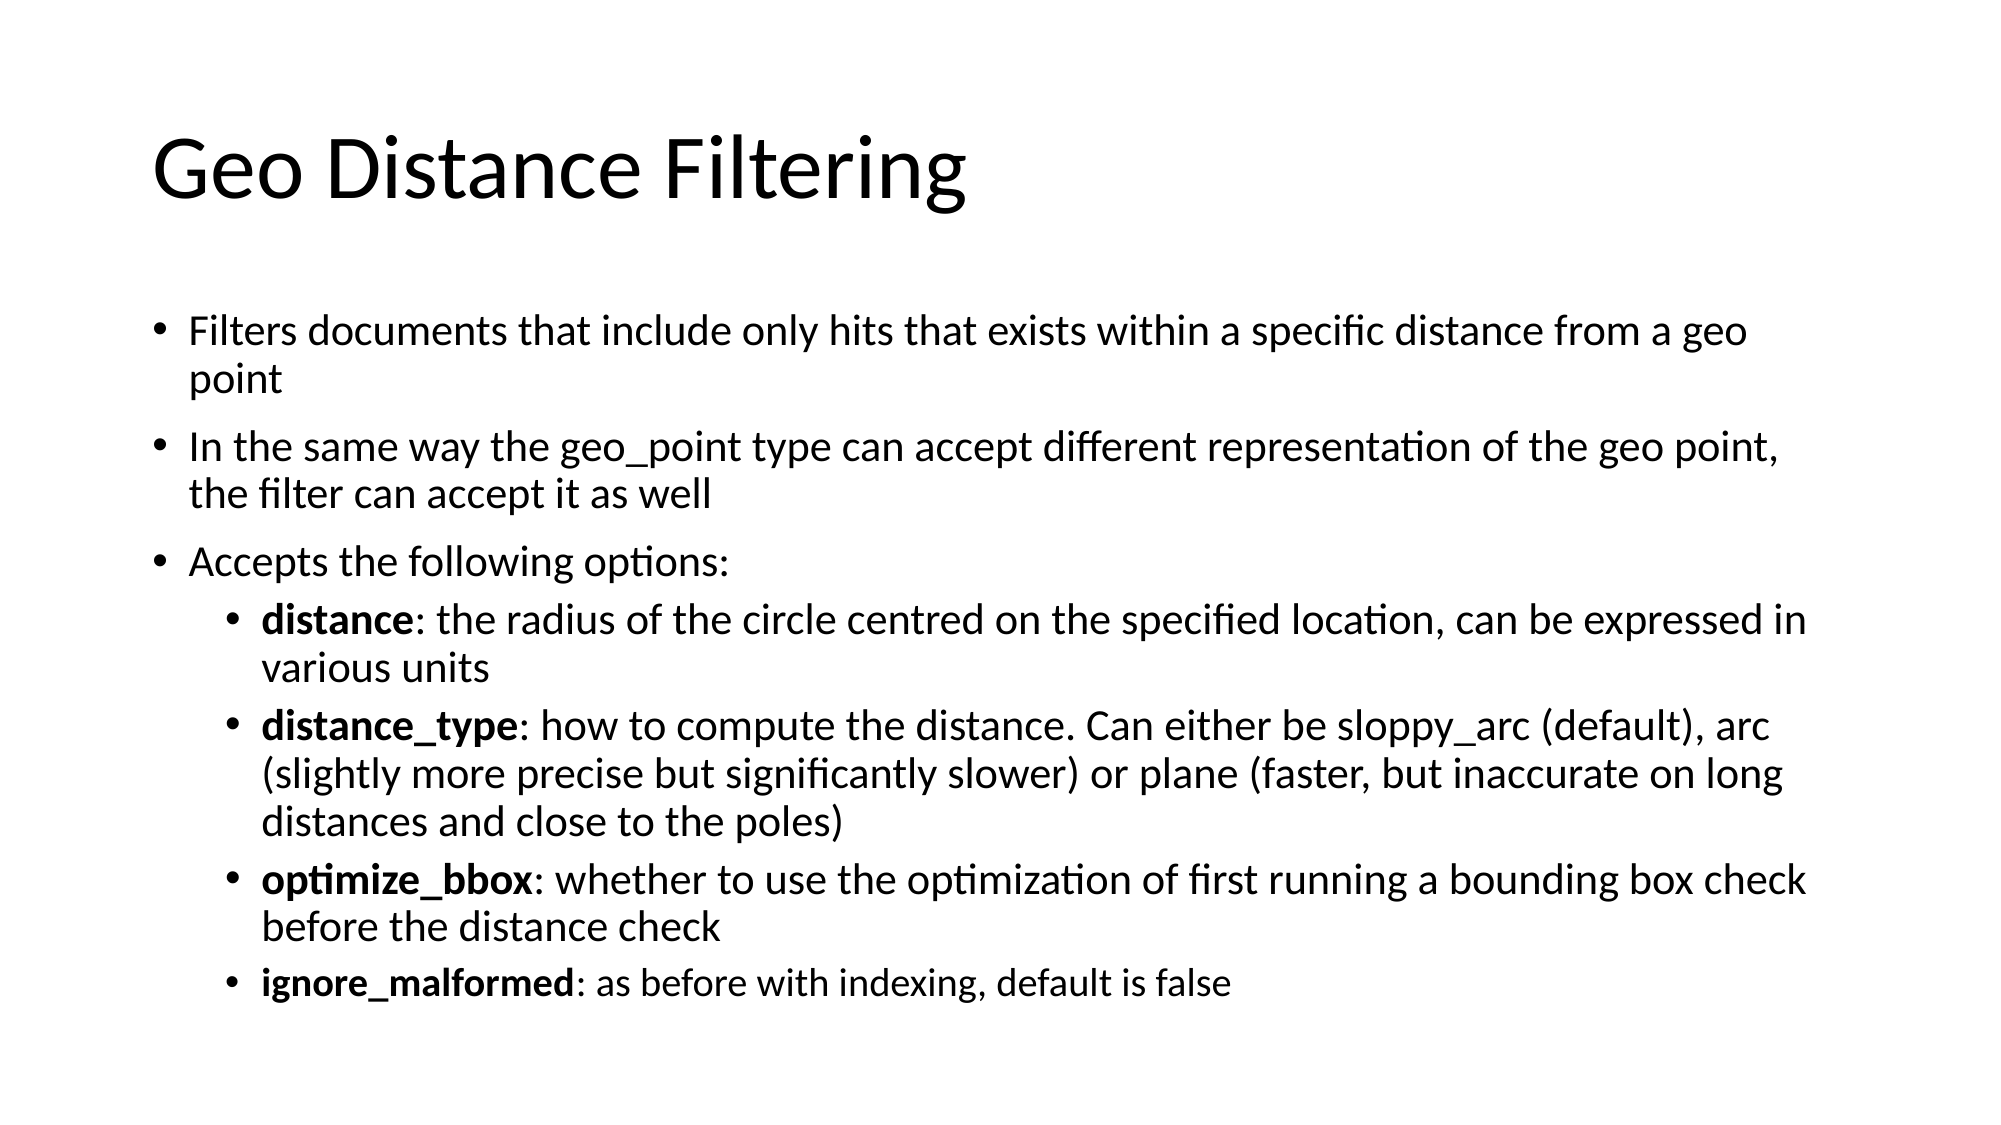

# Geo Distance Filtering
Filters documents that include only hits that exists within a specific distance from a geo point
In the same way the geo_point type can accept different representation of the geo point, the filter can accept it as well
Accepts the following options:
distance: the radius of the circle centred on the specified location, can be expressed in various units
distance_type: how to compute the distance. Can either be sloppy_arc (default), arc (slightly more precise but significantly slower) or plane (faster, but inaccurate on long distances and close to the poles)
optimize_bbox: whether to use the optimization of first running a bounding box check before the distance check
ignore_malformed: as before with indexing, default is false